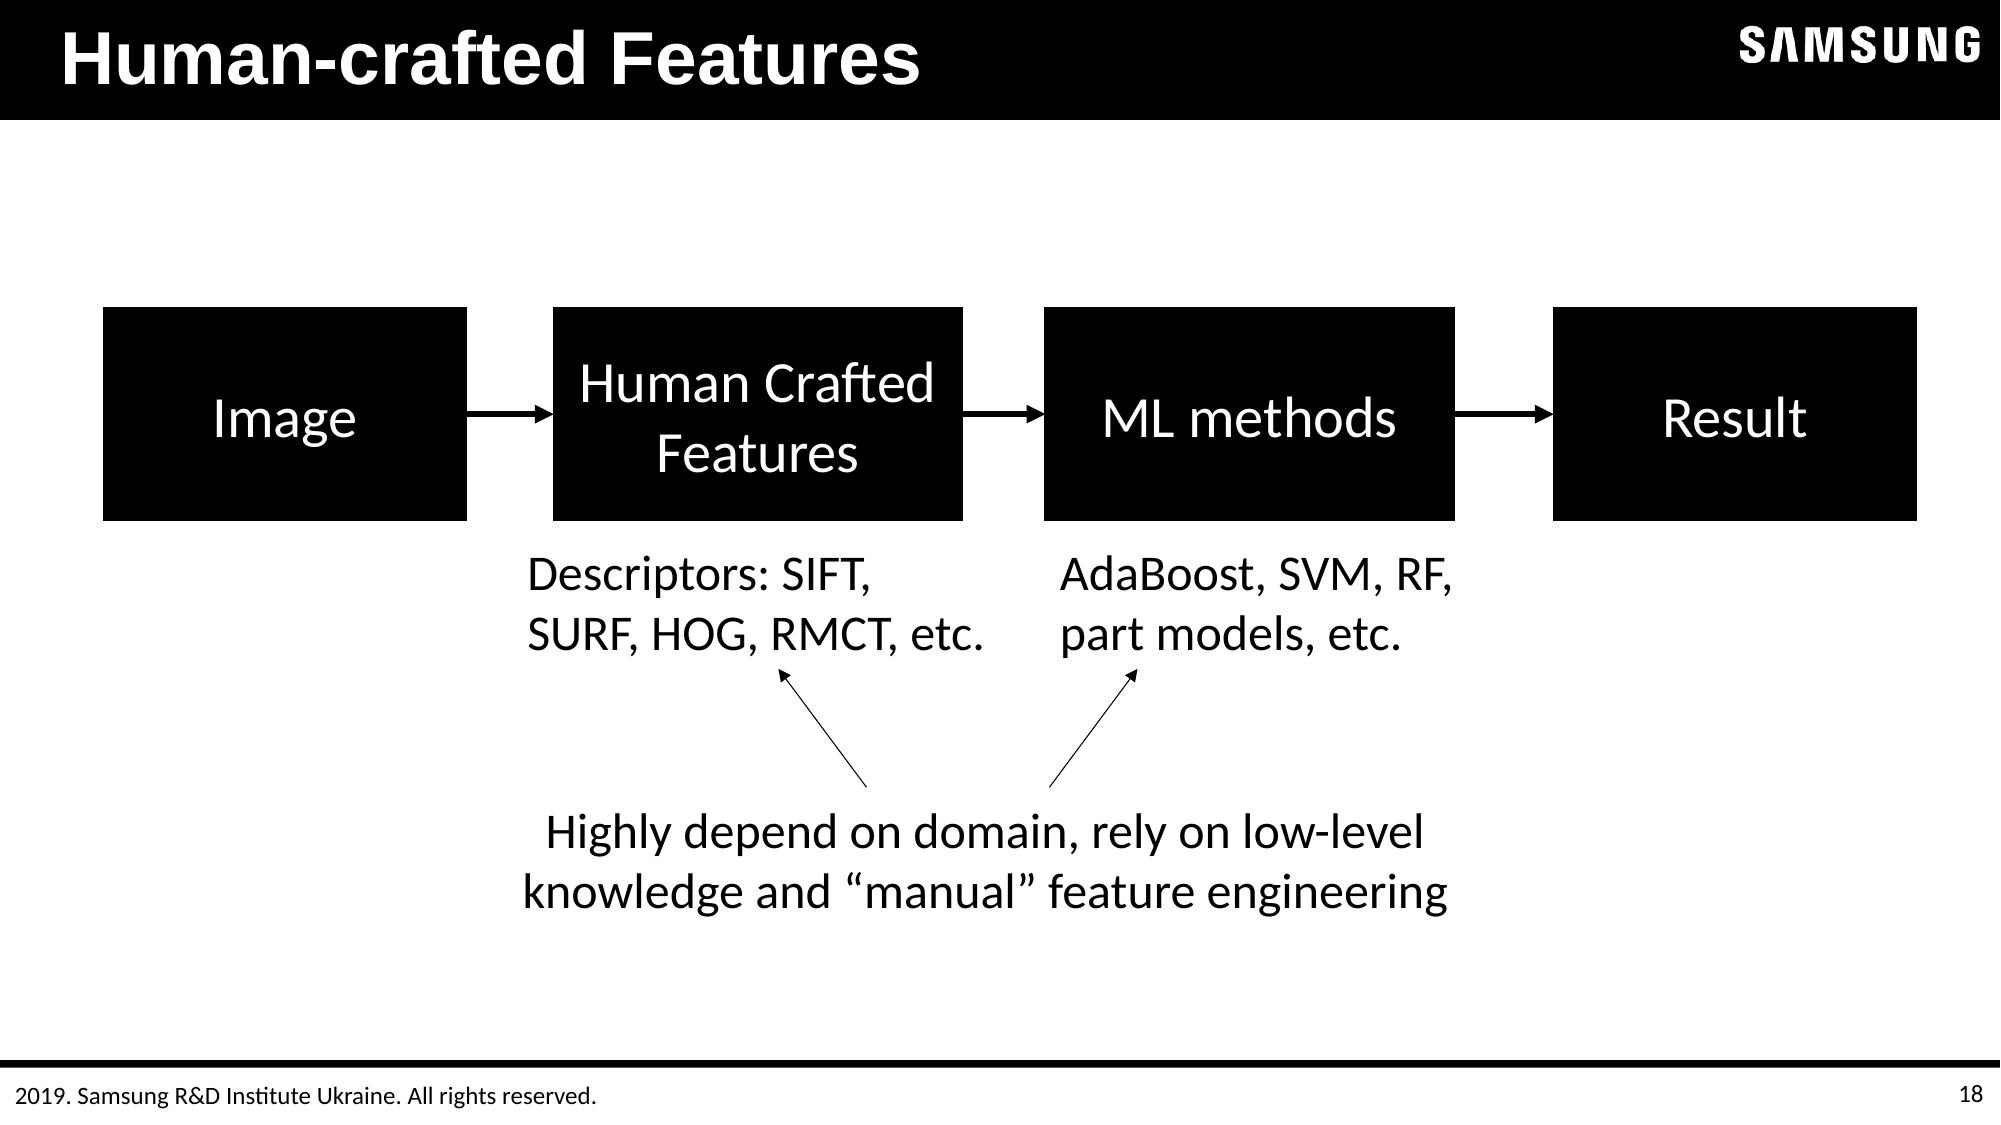

# Human-crafted Features
Image
Human Crafted Features
ML methods
Result
AdaBoost, SVM, RF, part models, etc.
Descriptors: SIFT, SURF, HOG, RMCT, etc.
Highly depend on domain, rely on low-level knowledge and “manual” feature engineering
18
2019. Samsung R&D Institute Ukraine. All rights reserved.